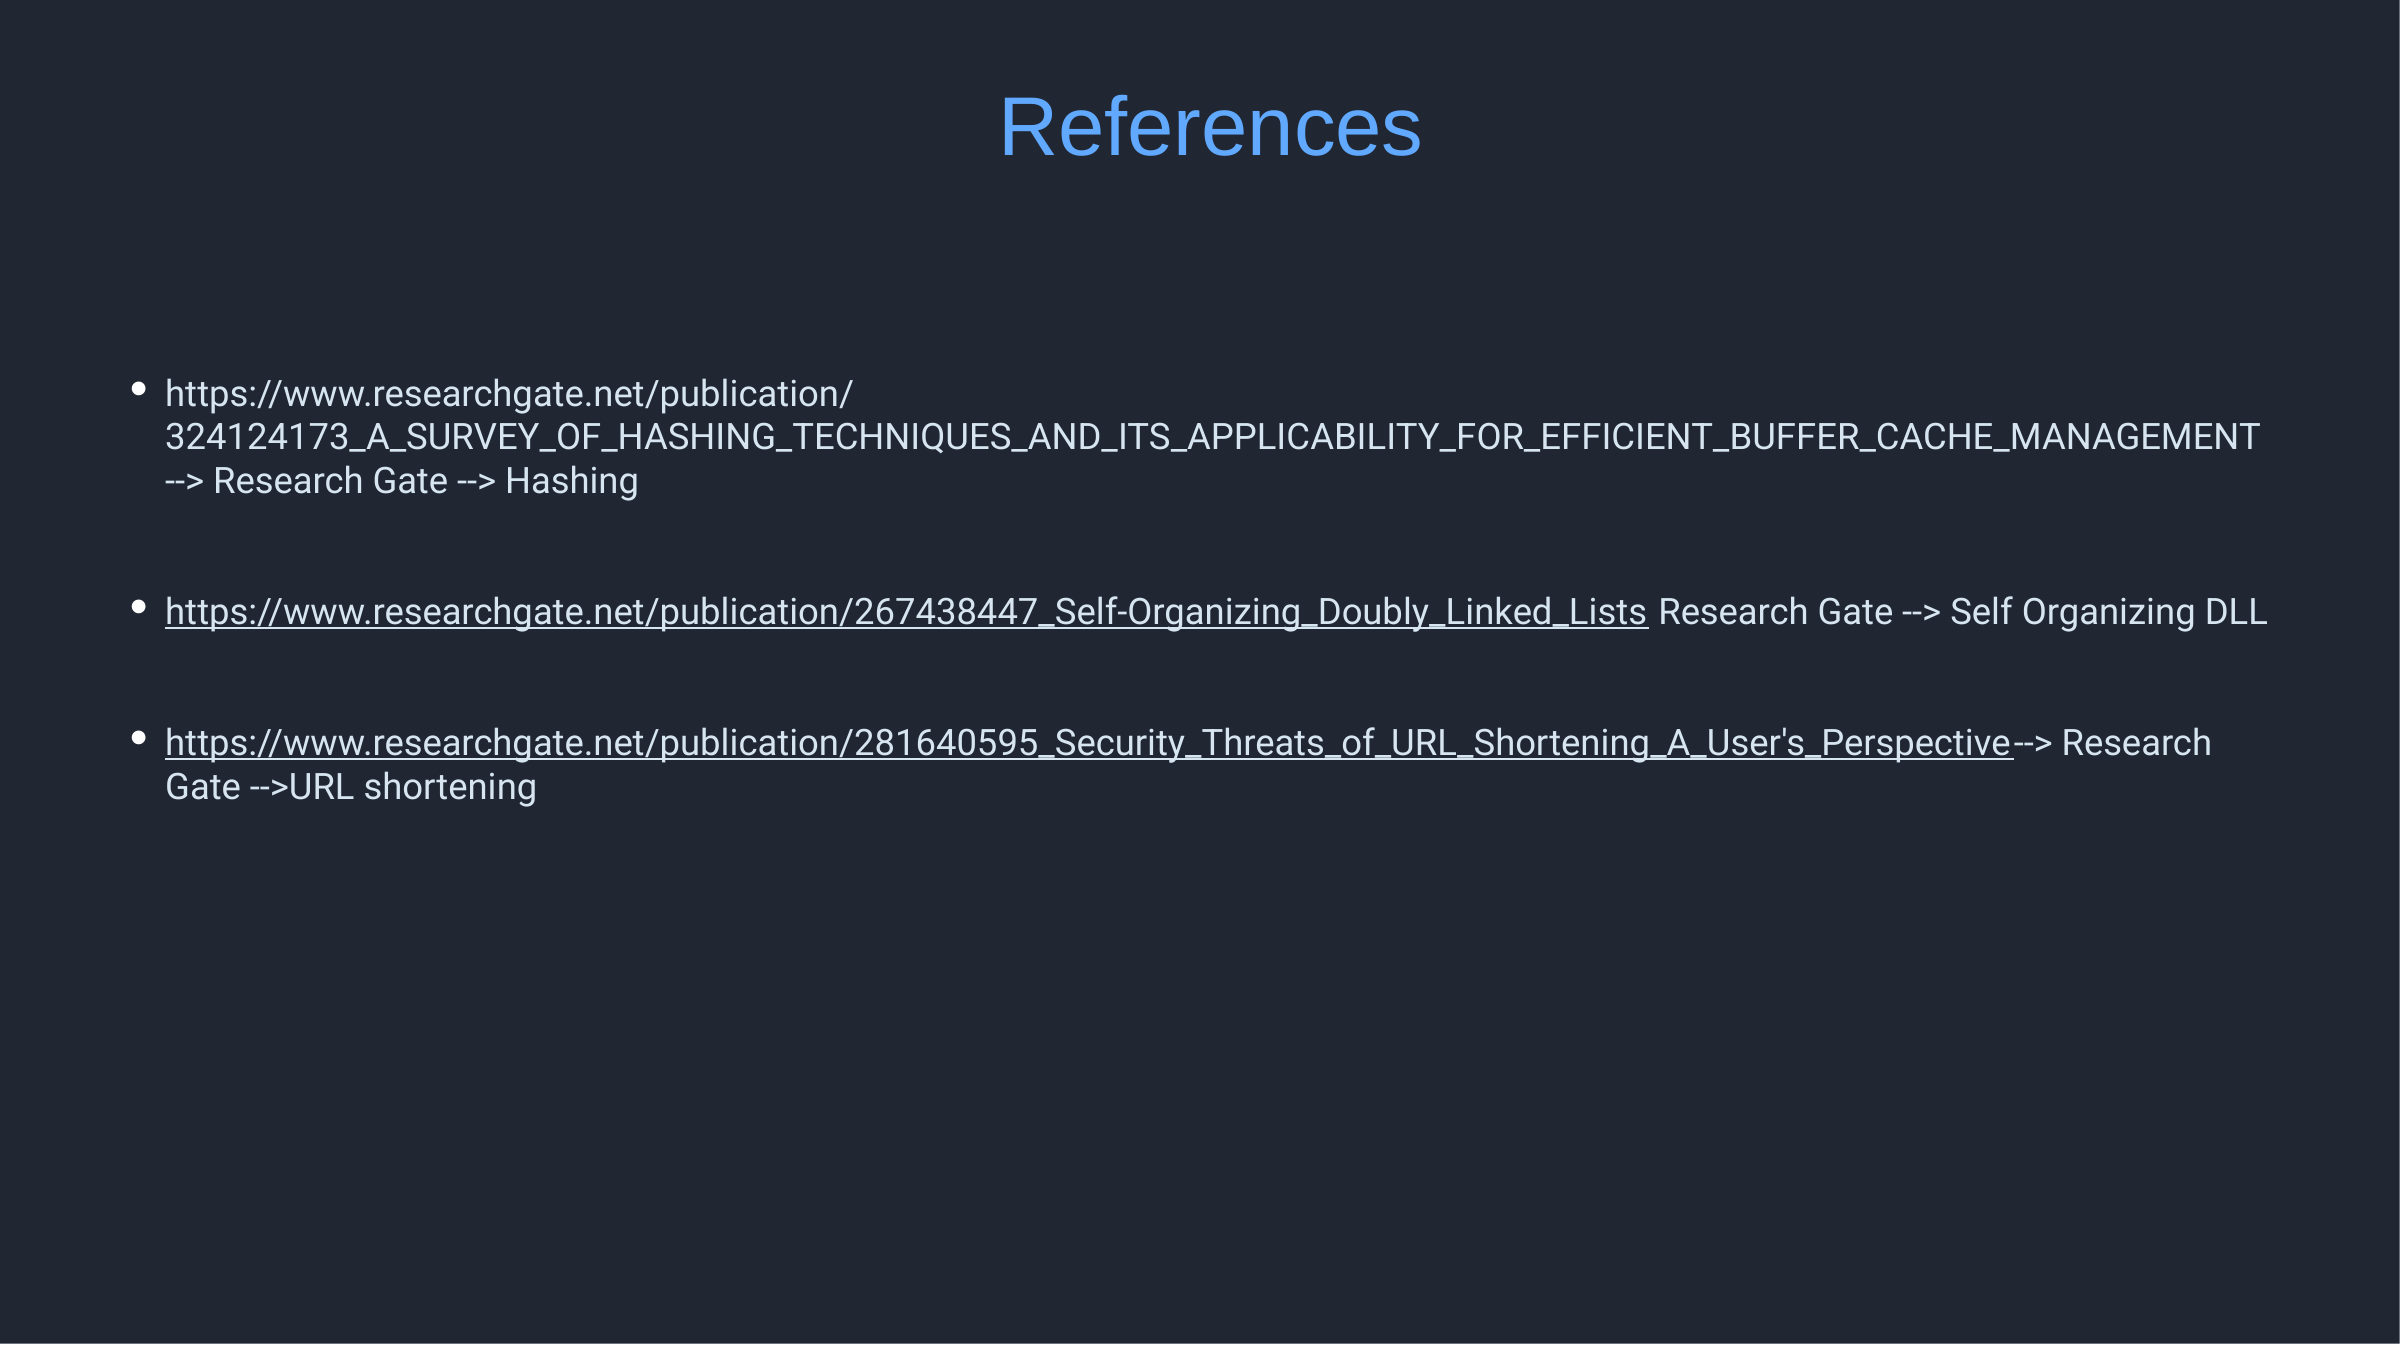

References
https://www.researchgate.net/publication/324124173_A_SURVEY_OF_HASHING_TECHNIQUES_AND_ITS_APPLICABILITY_FOR_EFFICIENT_BUFFER_CACHE_MANAGEMENT   --> Research Gate --> Hashing

https://www.researchgate.net/publication/267438447_Self-Organizing_Doubly_Linked_Lists Research Gate --> Self Organizing DLL

https://www.researchgate.net/publication/281640595_Security_Threats_of_URL_Shortening_A_User's_Perspective--> Research Gate -->URL shortening